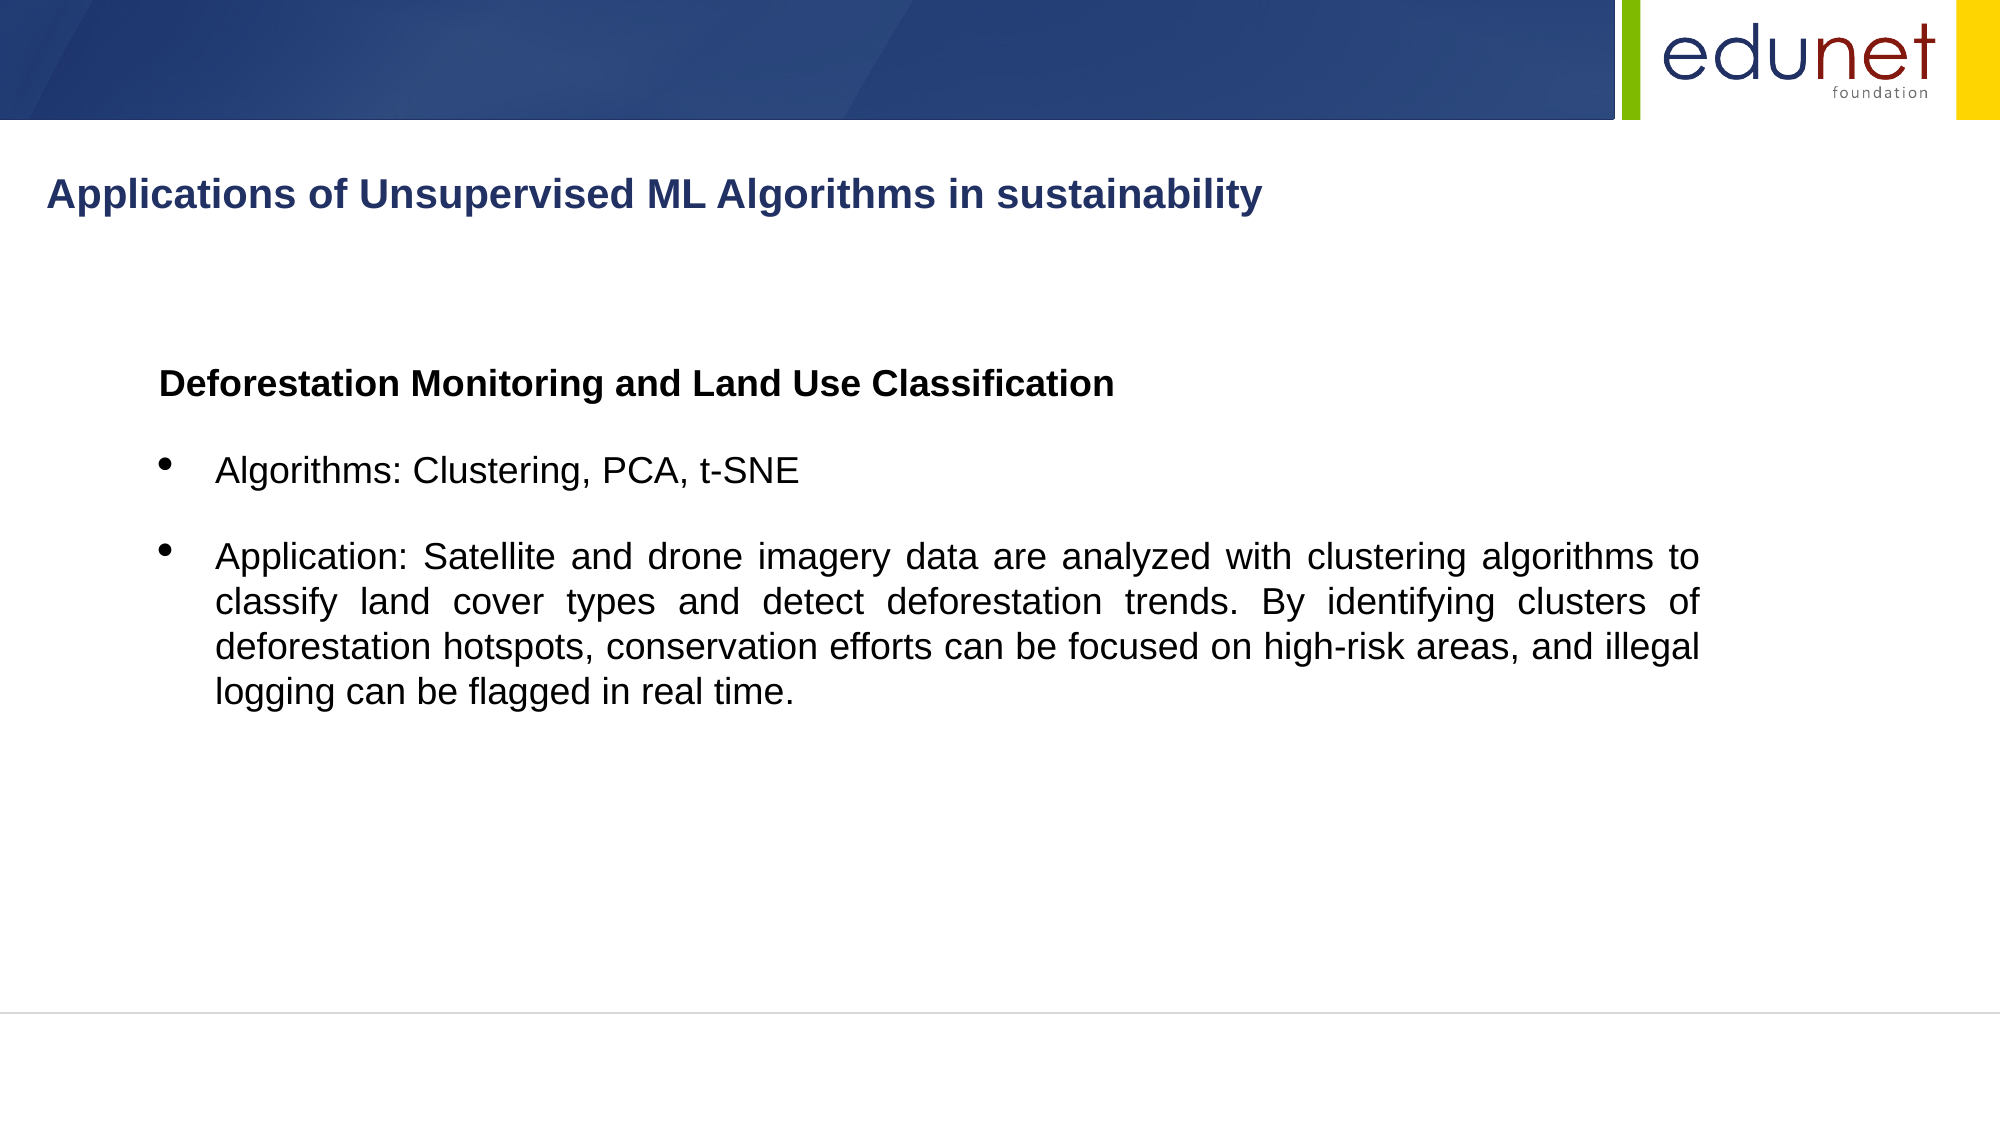

Applications of Unsupervised ML Algorithms in sustainability
Deforestation Monitoring and Land Use Classification
Algorithms: Clustering, PCA, t-SNE
Application: Satellite and drone imagery data are analyzed with clustering algorithms to classify land cover types and detect deforestation trends. By identifying clusters of deforestation hotspots, conservation efforts can be focused on high-risk areas, and illegal logging can be flagged in real time.